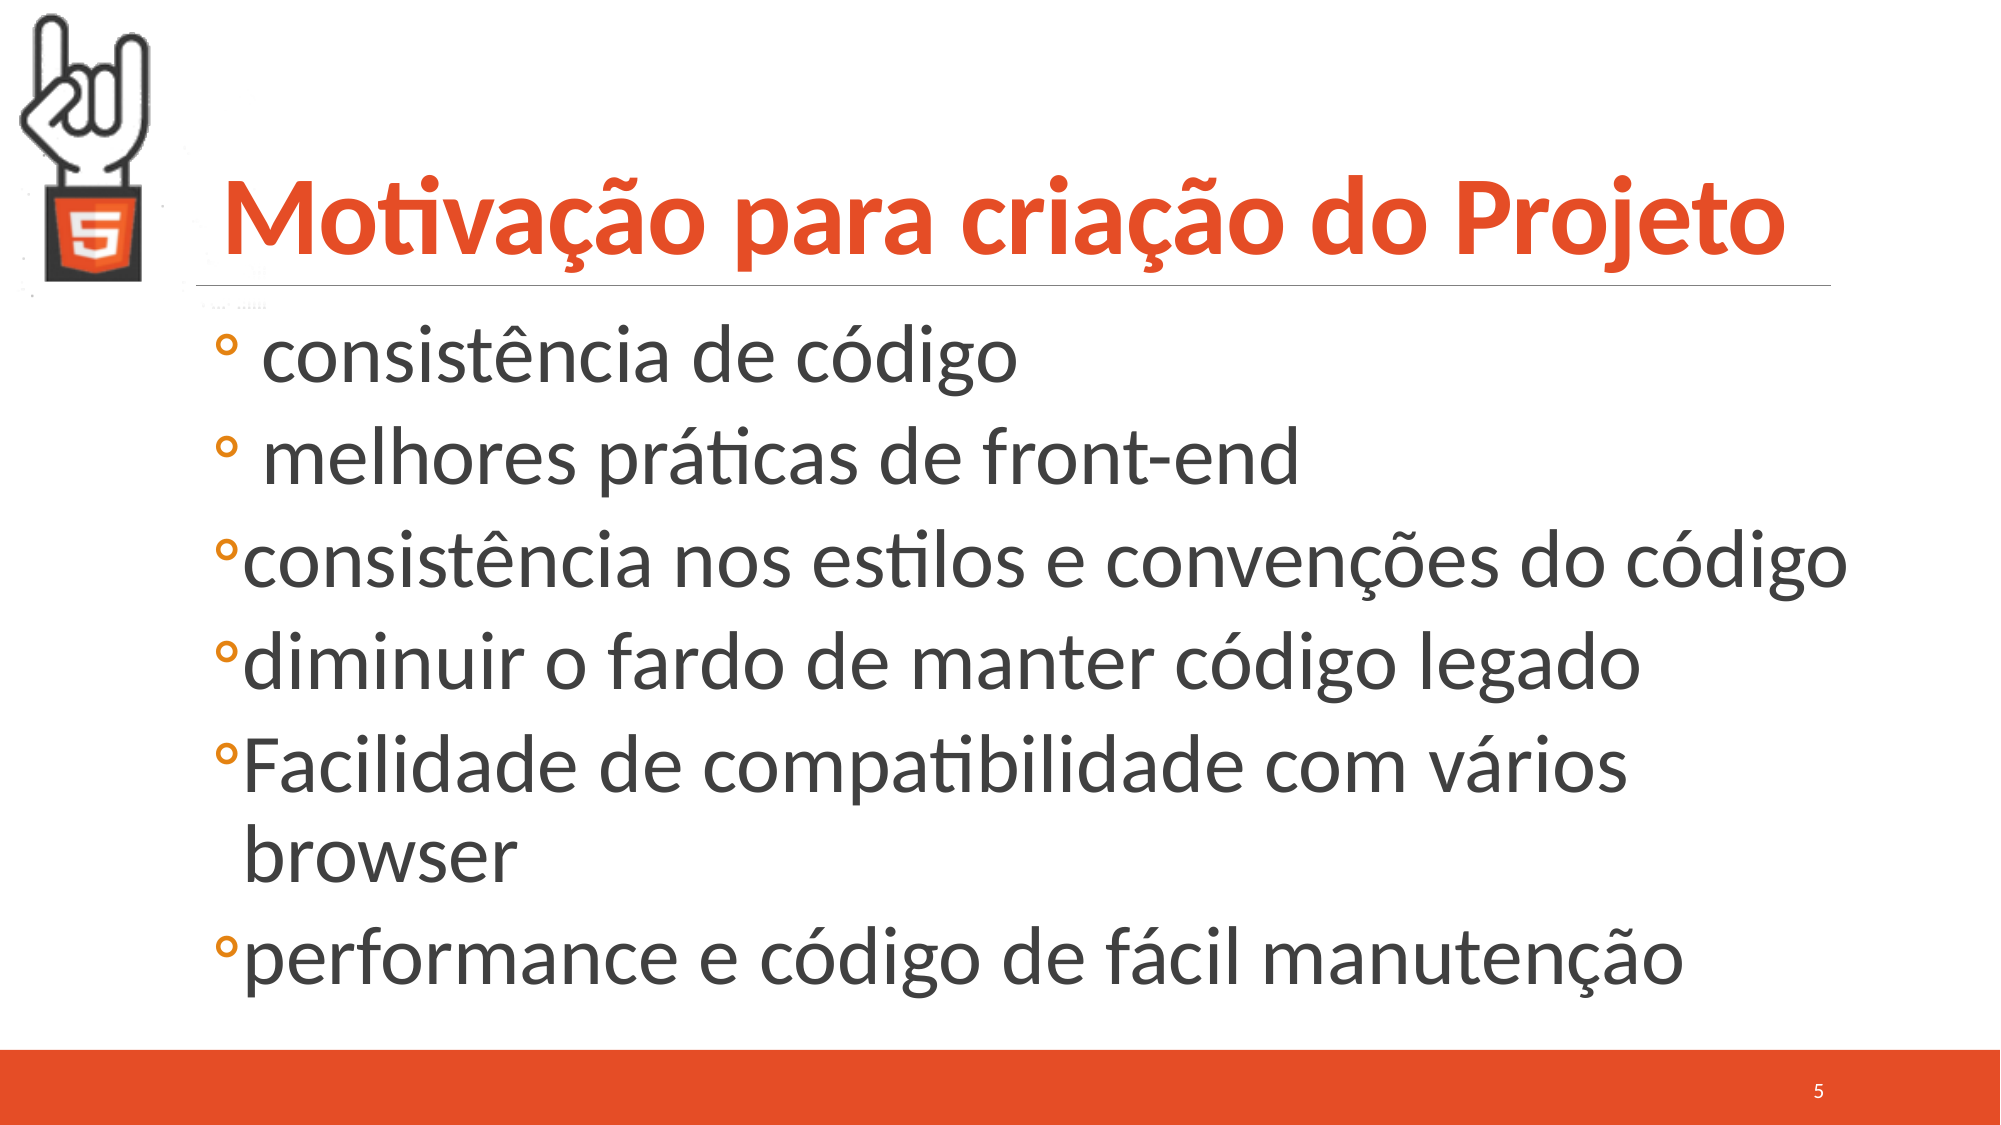

# Motivação para criação do Projeto
 consistência de código
 melhores práticas de front-end
consistência nos estilos e convenções do código
diminuir o fardo de manter código legado
Facilidade de compatibilidade com vários browser
performance e código de fácil manutenção

5